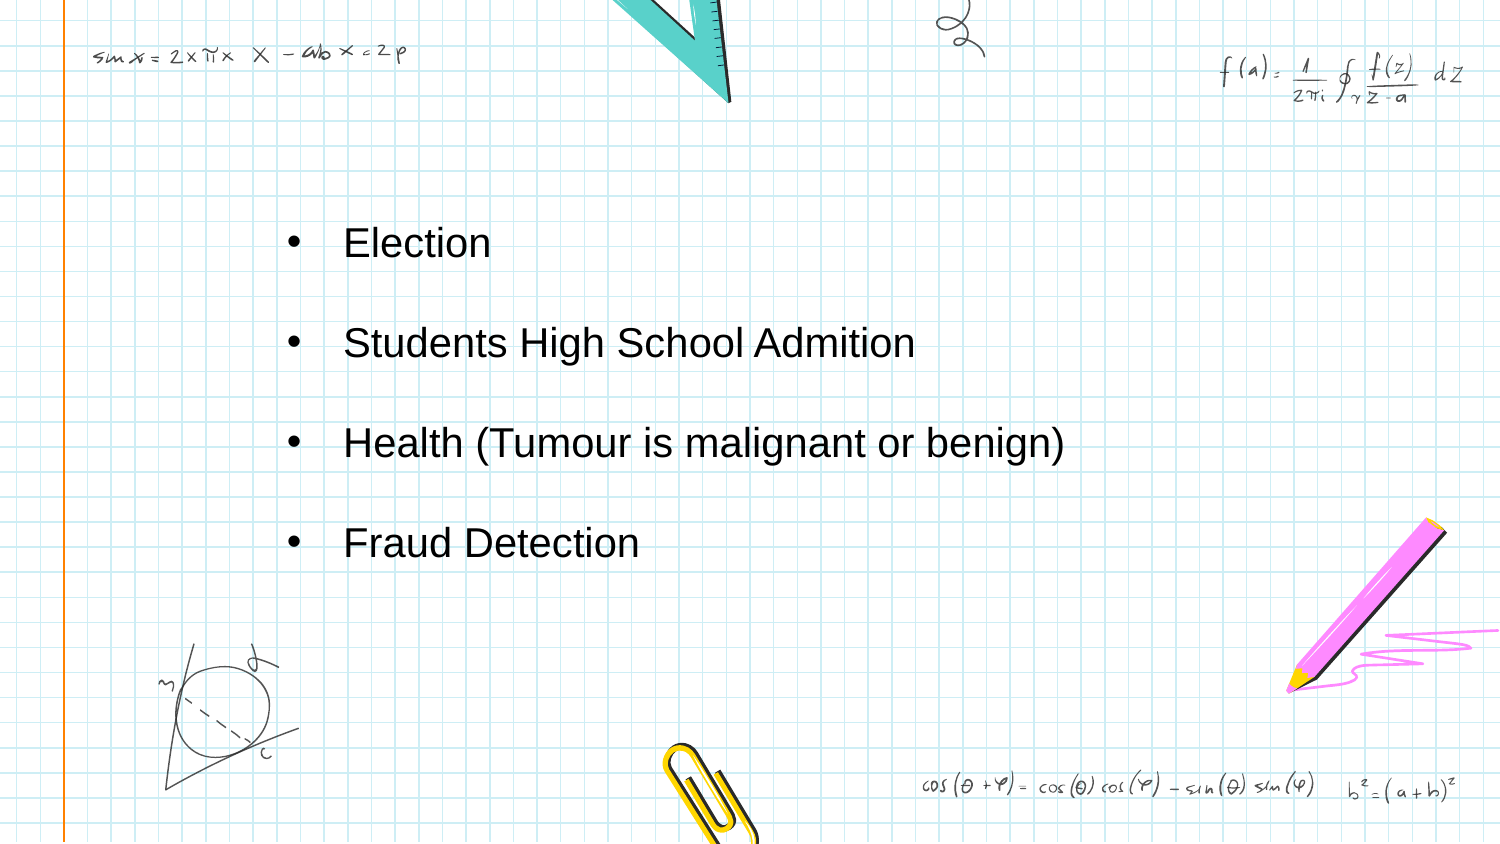

Election

Students High School Admition

Health (Tumour is malignant or benign)

Fraud Detection